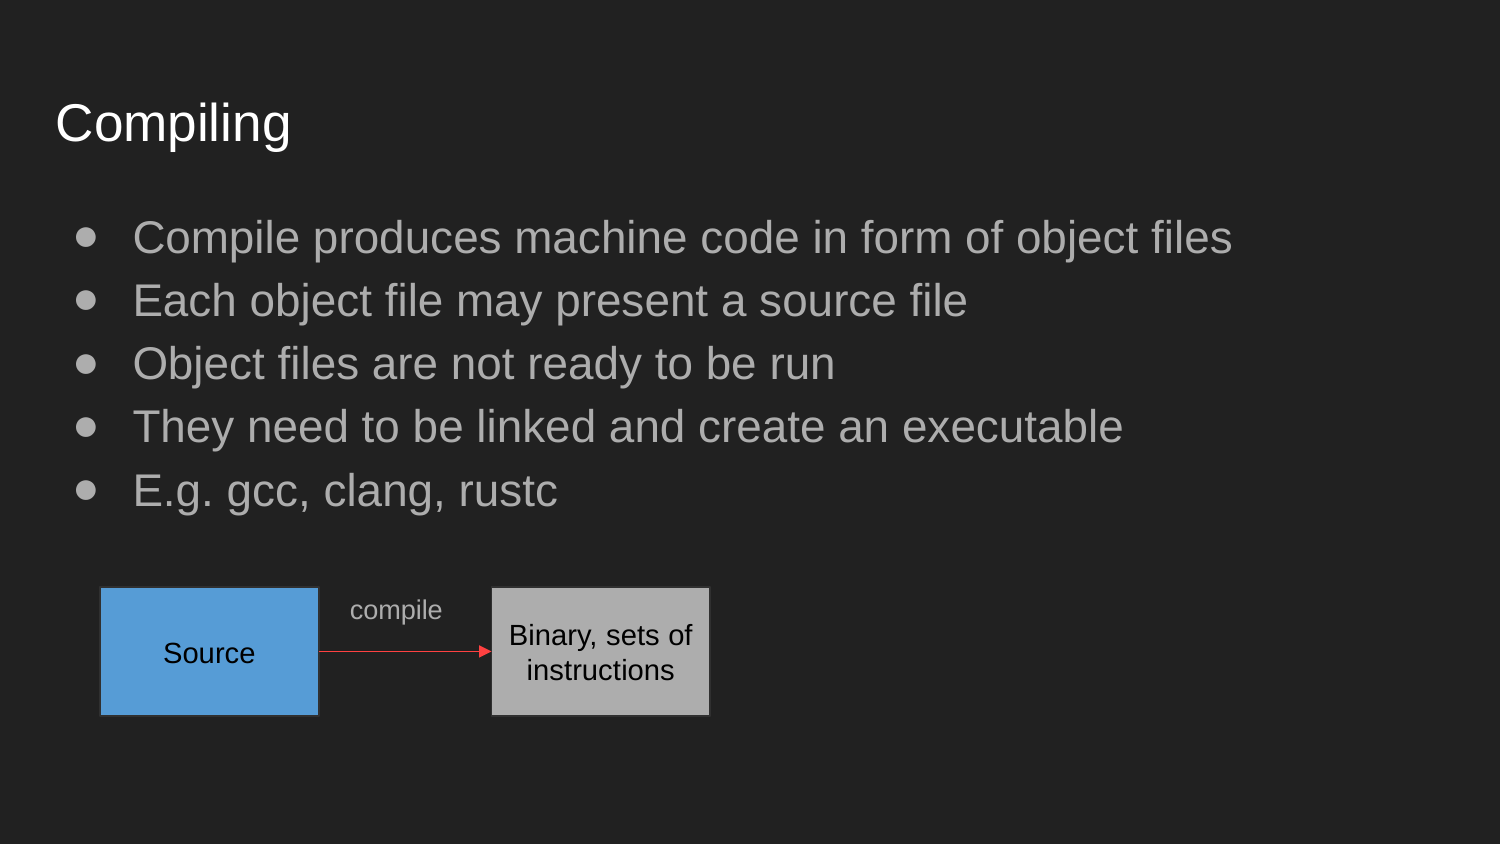

# Compiling
Compile produces machine code in form of object files
Each object file may present a source file
Object files are not ready to be run
They need to be linked and create an executable
E.g. gcc, clang, rustc
compile
Source
Binary, sets of instructions